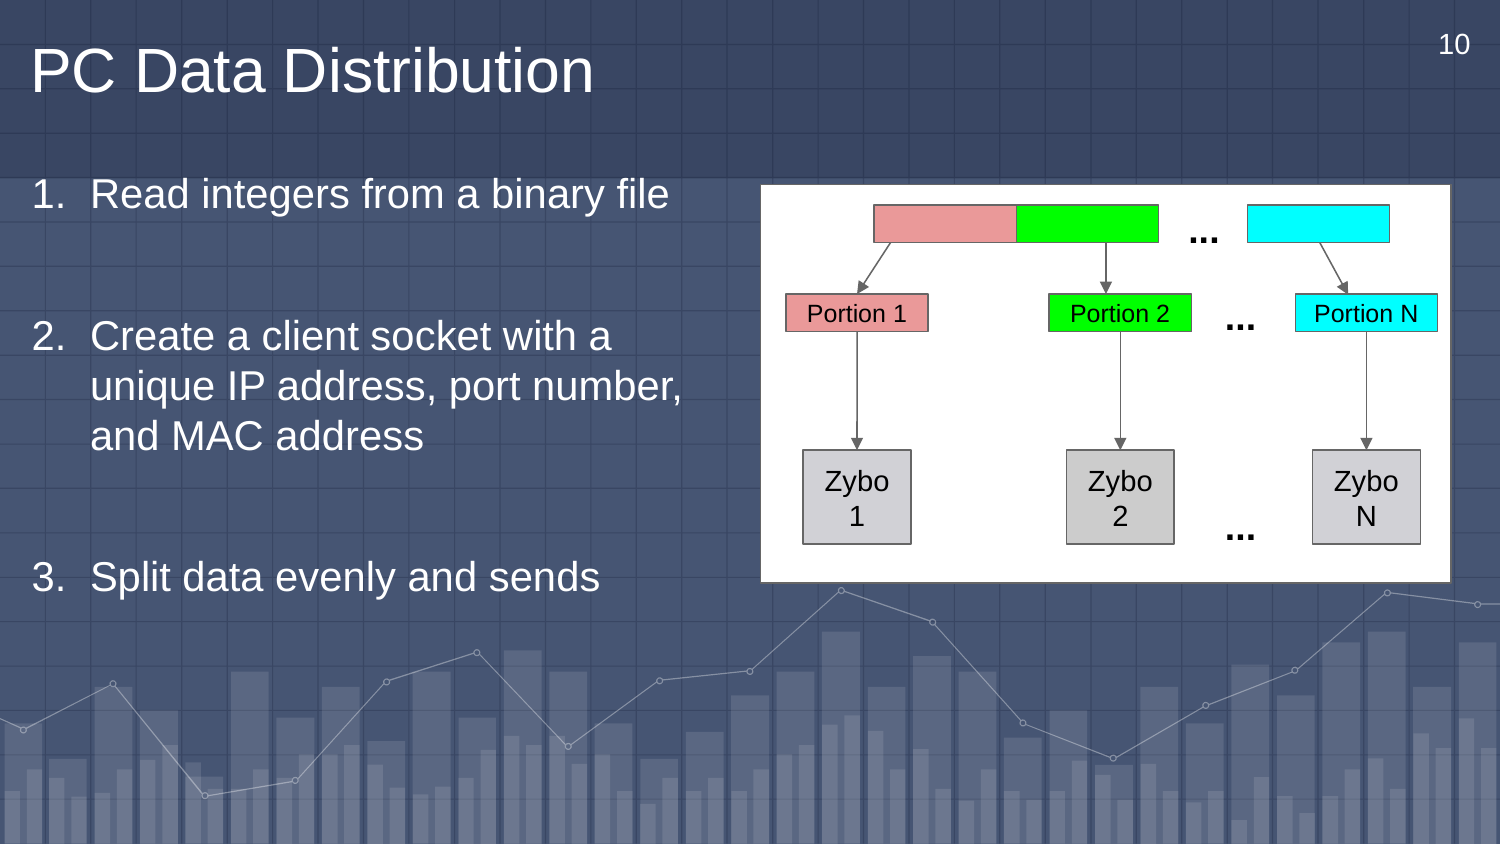

10
# PC Data Distribution
Read integers from a binary file

Create a client socket with a unique IP address, port number, and MAC address

Split data evenly and sends

...

...
Portion 1
Portion 2
Portion N
Zybo 1
Zybo 2
Zybo N
...